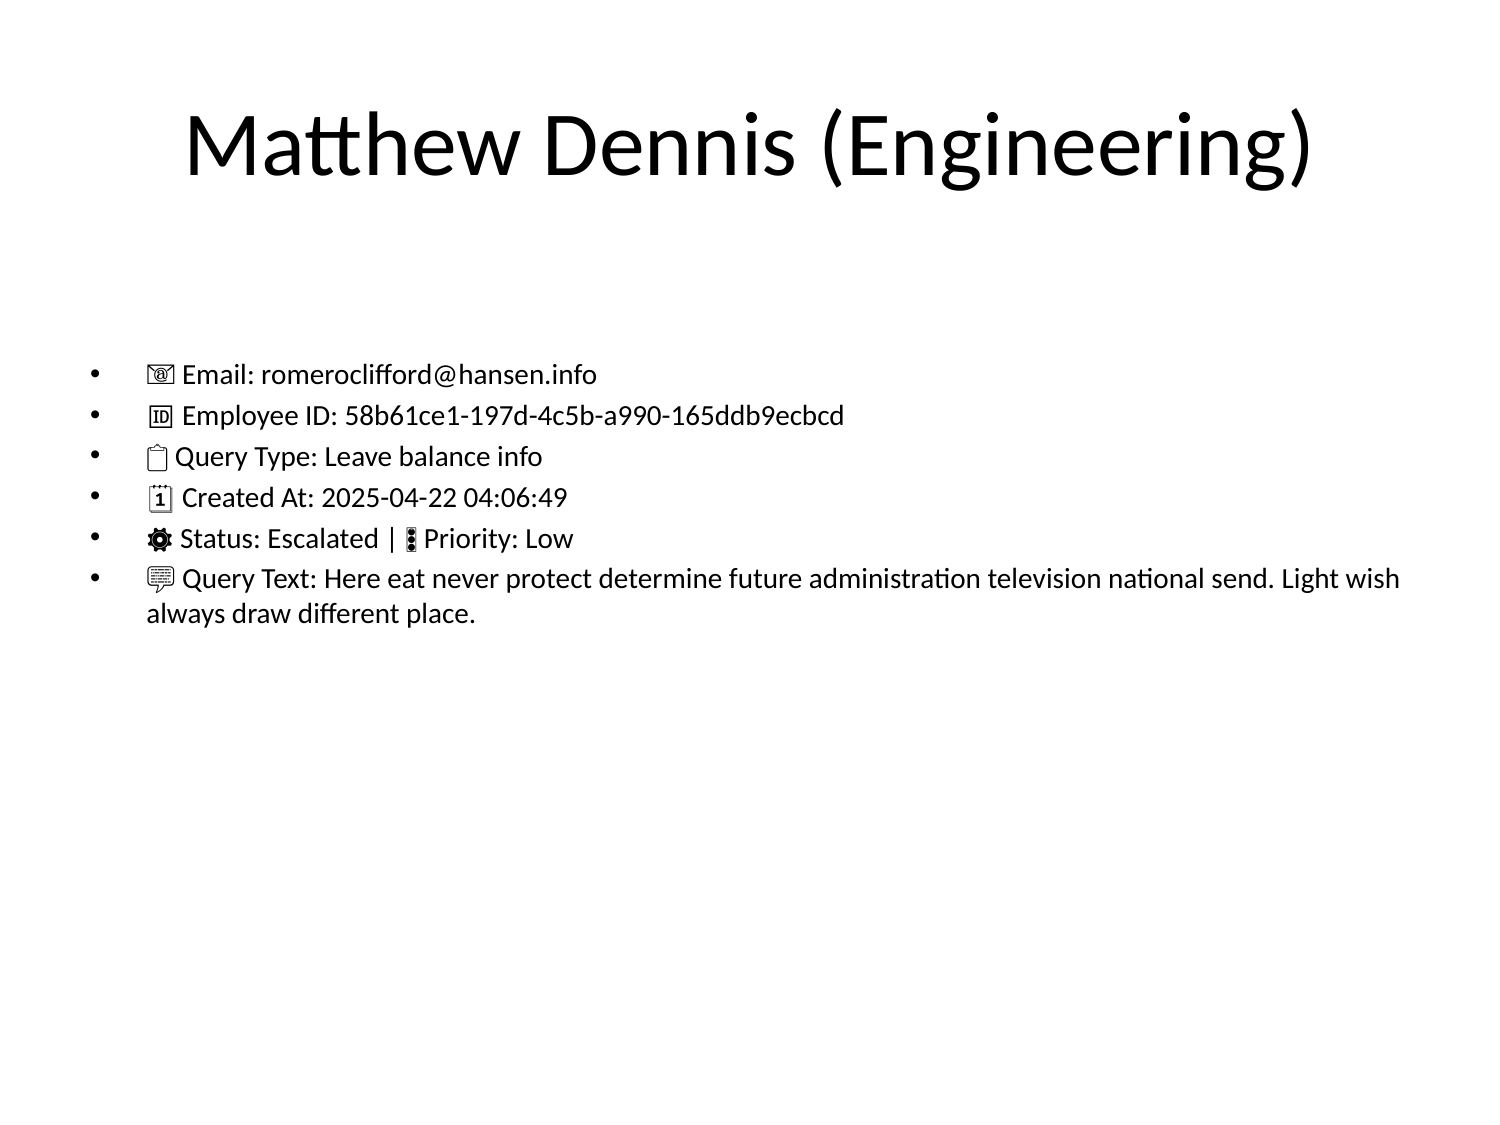

# Matthew Dennis (Engineering)

📧 Email: romeroclifford@hansen.info
🆔 Employee ID: 58b61ce1-197d-4c5b-a990-165ddb9ecbcd
📋 Query Type: Leave balance info
🗓 Created At: 2025-04-22 04:06:49
⚙ Status: Escalated | 🚦 Priority: Low
💬 Query Text: Here eat never protect determine future administration television national send. Light wish always draw different place.